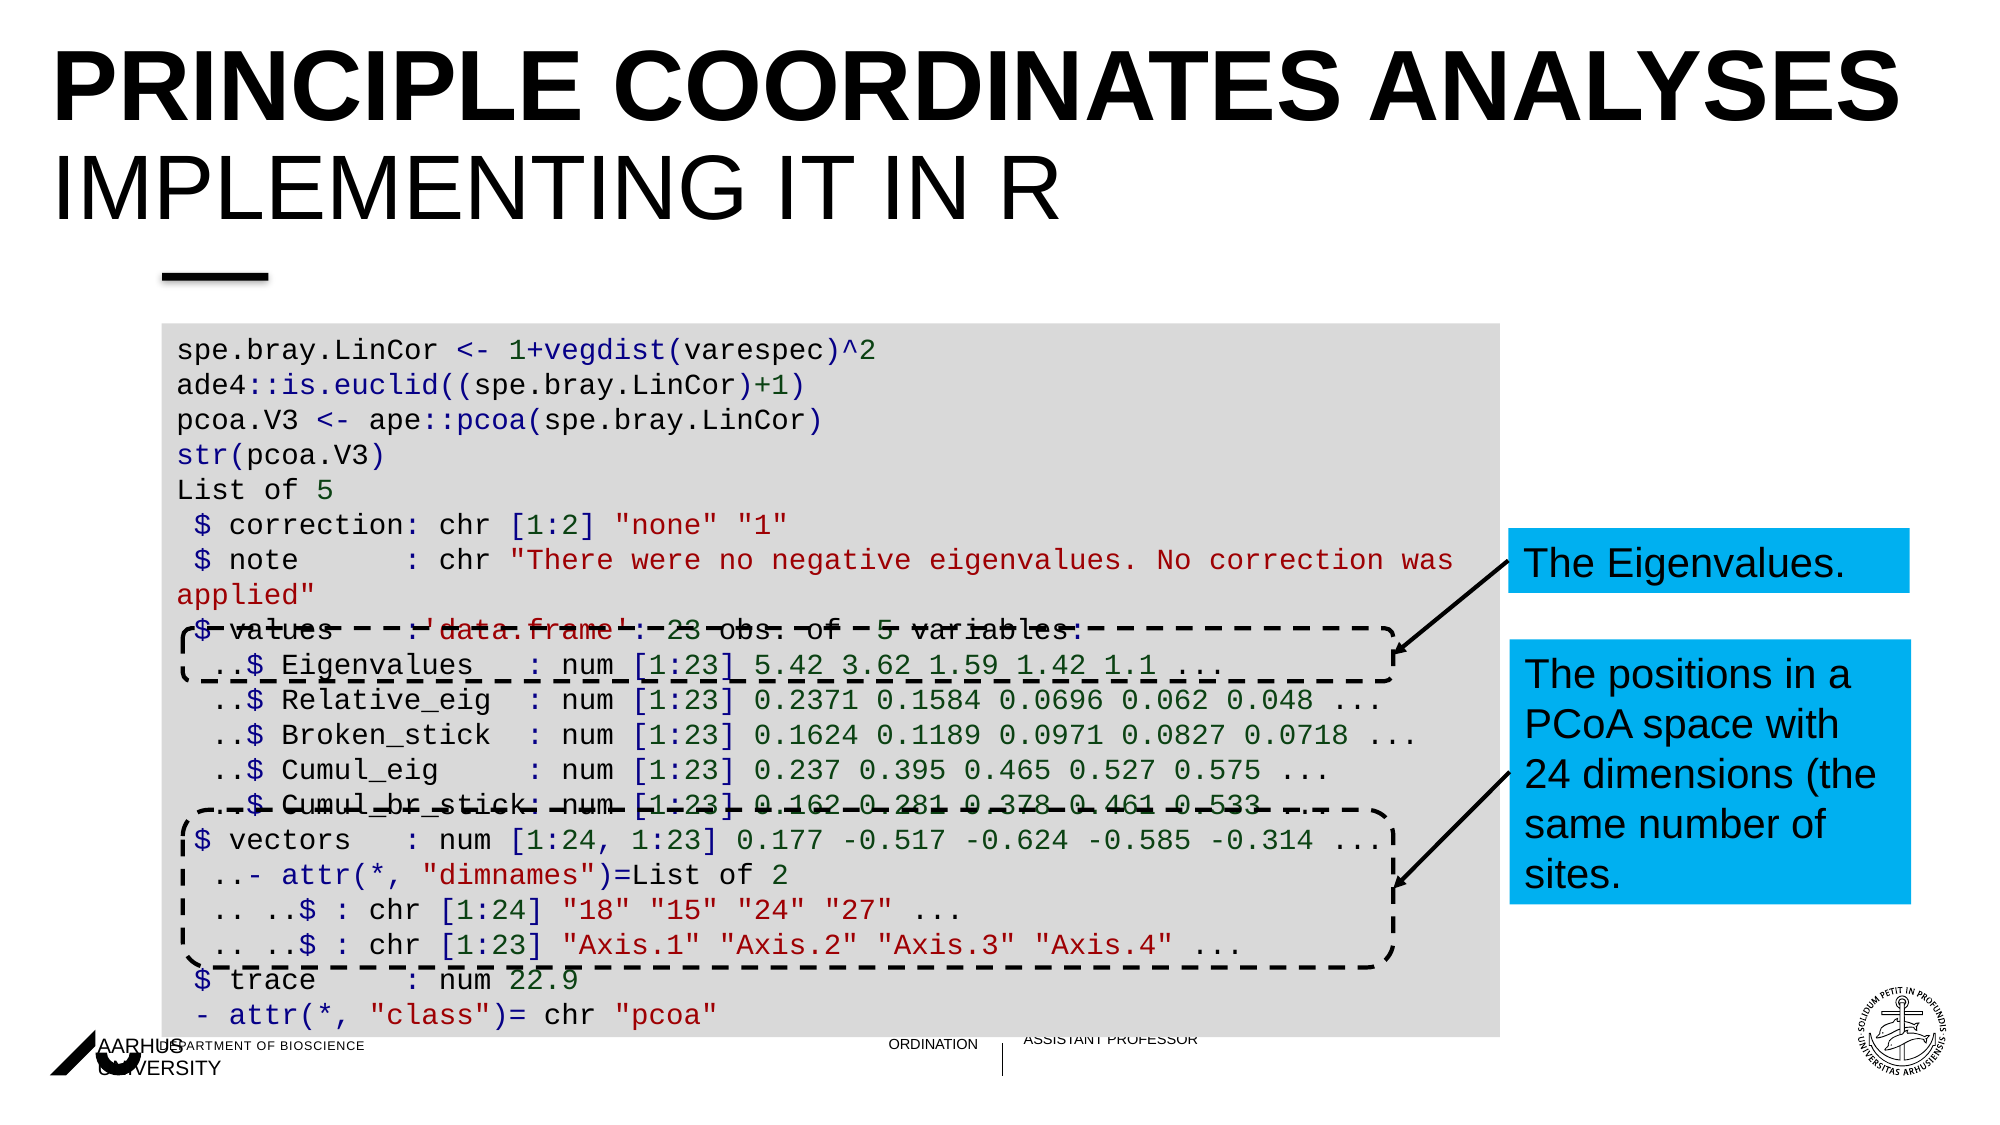

# Principle Coordinates Analyses implementing it in R
spe.bray.LinCor <- 1+vegdist(varespec)^2
ade4::is.euclid((spe.bray.LinCor)+1)
pcoa.V3 <- ape::pcoa(spe.bray.LinCor)
str(pcoa.V3)
List of 5
 $ correction: chr [1:2] "none" "1"
 $ note      : chr "There were no negative eigenvalues. No correction was applied"
 $ values    :'data.frame': 23 obs. of  5 variables:
  ..$ Eigenvalues   : num [1:23] 5.42 3.62 1.59 1.42 1.1 ...
  ..$ Relative_eig  : num [1:23] 0.2371 0.1584 0.0696 0.062 0.048 ...
  ..$ Broken_stick  : num [1:23] 0.1624 0.1189 0.0971 0.0827 0.0718 ...
  ..$ Cumul_eig     : num [1:23] 0.237 0.395 0.465 0.527 0.575 ...
  ..$ Cumul_br_stick: num [1:23] 0.162 0.281 0.378 0.461 0.533 ...
 $ vectors   : num [1:24, 1:23] 0.177 -0.517 -0.624 -0.585 -0.314 ...
  ..- attr(*, "dimnames")=List of 2
  .. ..$ : chr [1:24] "18" "15" "24" "27" ...
  .. ..$ : chr [1:23] "Axis.1" "Axis.2" "Axis.3" "Axis.4" ...
 $ trace     : num 22.9
 - attr(*, "class")= chr "pcoa"
The Eigenvalues.

The positions in a PCoA space with 24 dimensions (the same number of sites.